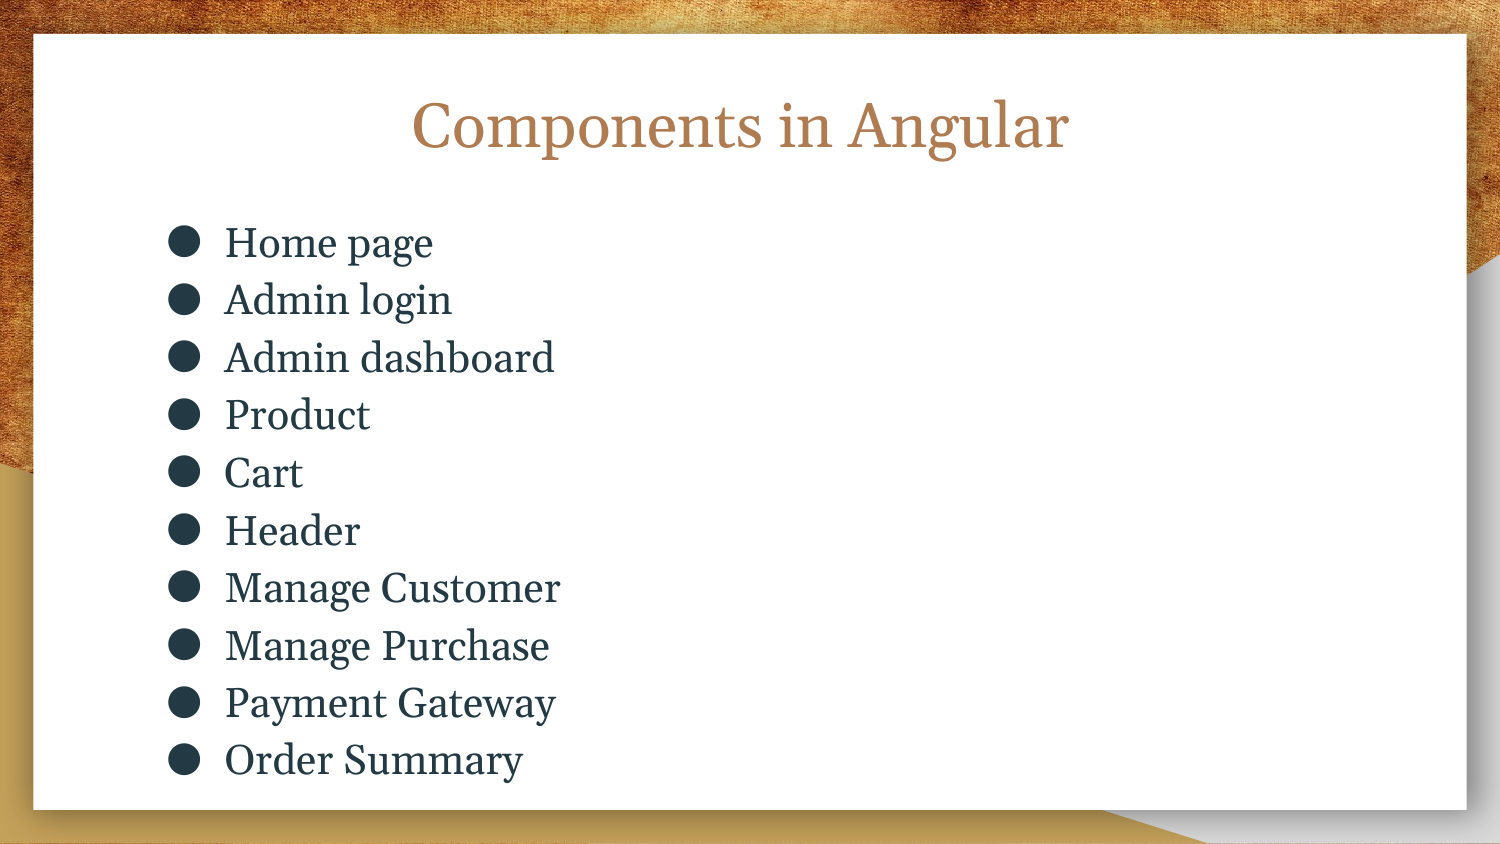

# Components in Angular
Home page
Admin login
Admin dashboard
Product
Cart
Header
Manage Customer
Manage Purchase
Payment Gateway
Order Summary